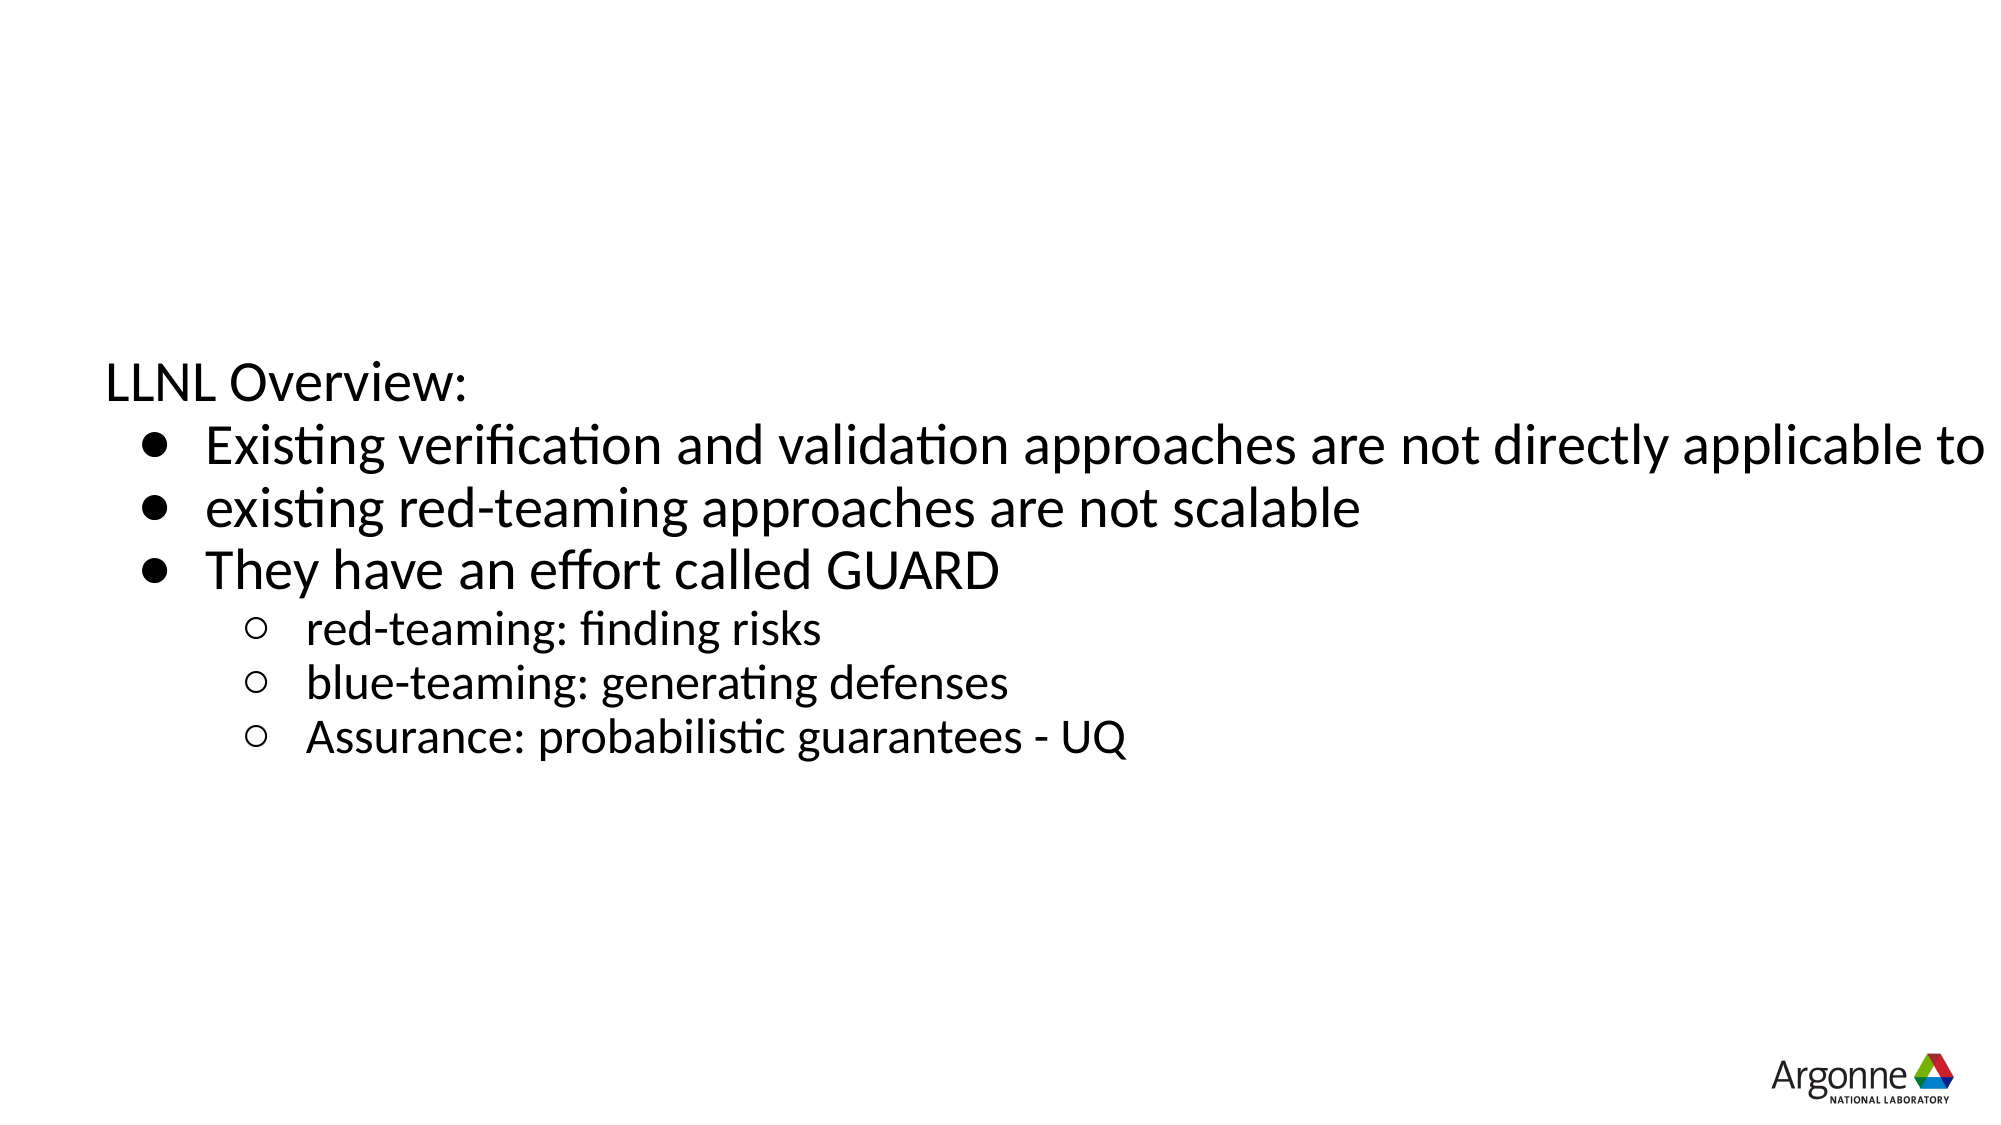

#
LLNL Overview:
Existing verification and validation approaches are not directly applicable to safety of LLMs
existing red-teaming approaches are not scalable
They have an effort called GUARD
red-teaming: finding risks
blue-teaming: generating defenses
Assurance: probabilistic guarantees - UQ